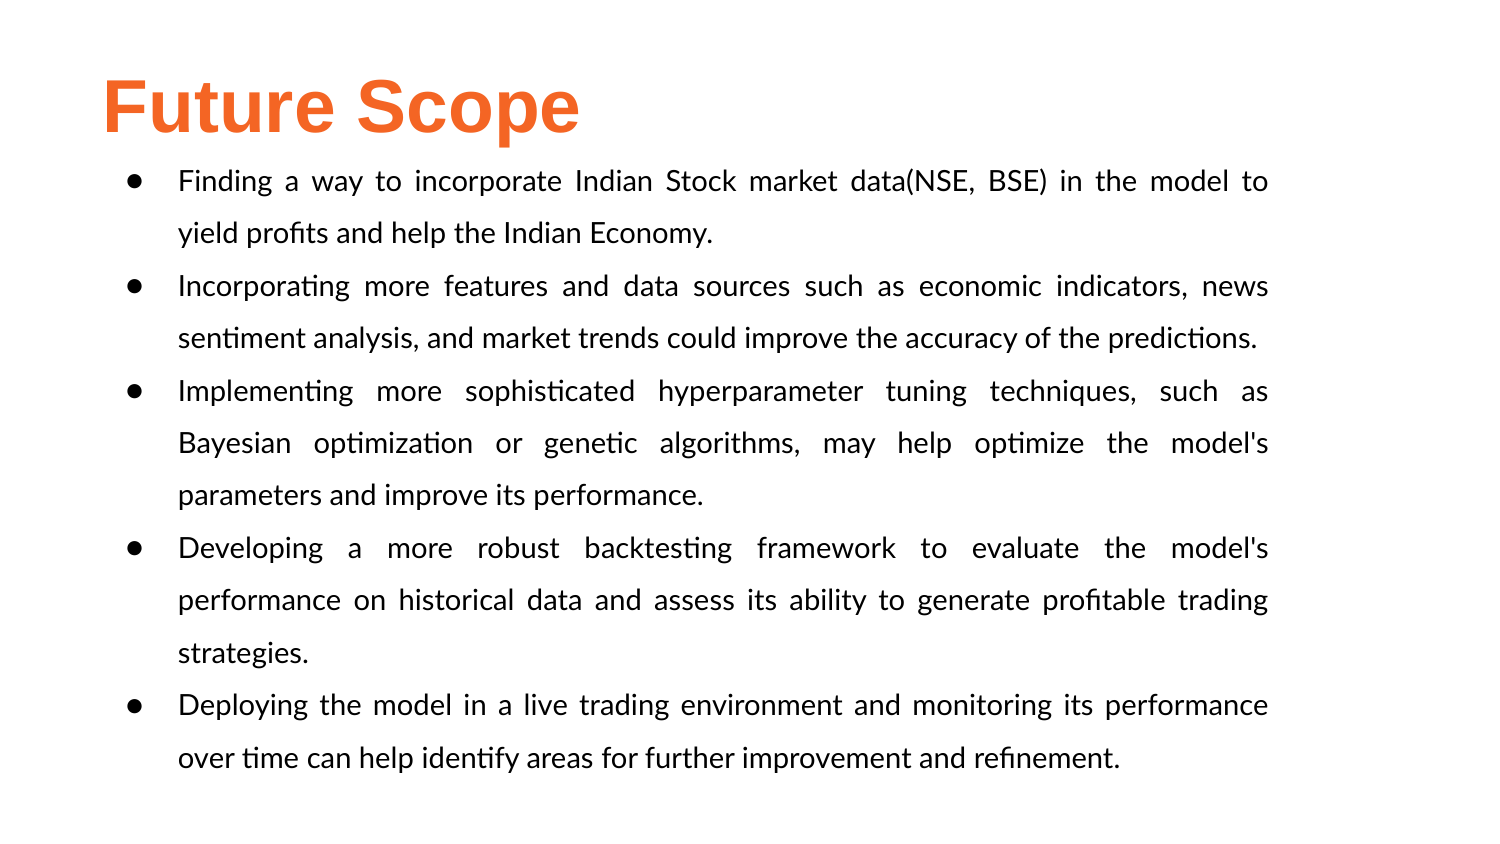

Future Scope
Finding a way to incorporate Indian Stock market data(NSE, BSE) in the model to yield profits and help the Indian Economy.
Incorporating more features and data sources such as economic indicators, news sentiment analysis, and market trends could improve the accuracy of the predictions.
Implementing more sophisticated hyperparameter tuning techniques, such as Bayesian optimization or genetic algorithms, may help optimize the model's parameters and improve its performance.
Developing a more robust backtesting framework to evaluate the model's performance on historical data and assess its ability to generate profitable trading strategies.
Deploying the model in a live trading environment and monitoring its performance over time can help identify areas for further improvement and refinement.